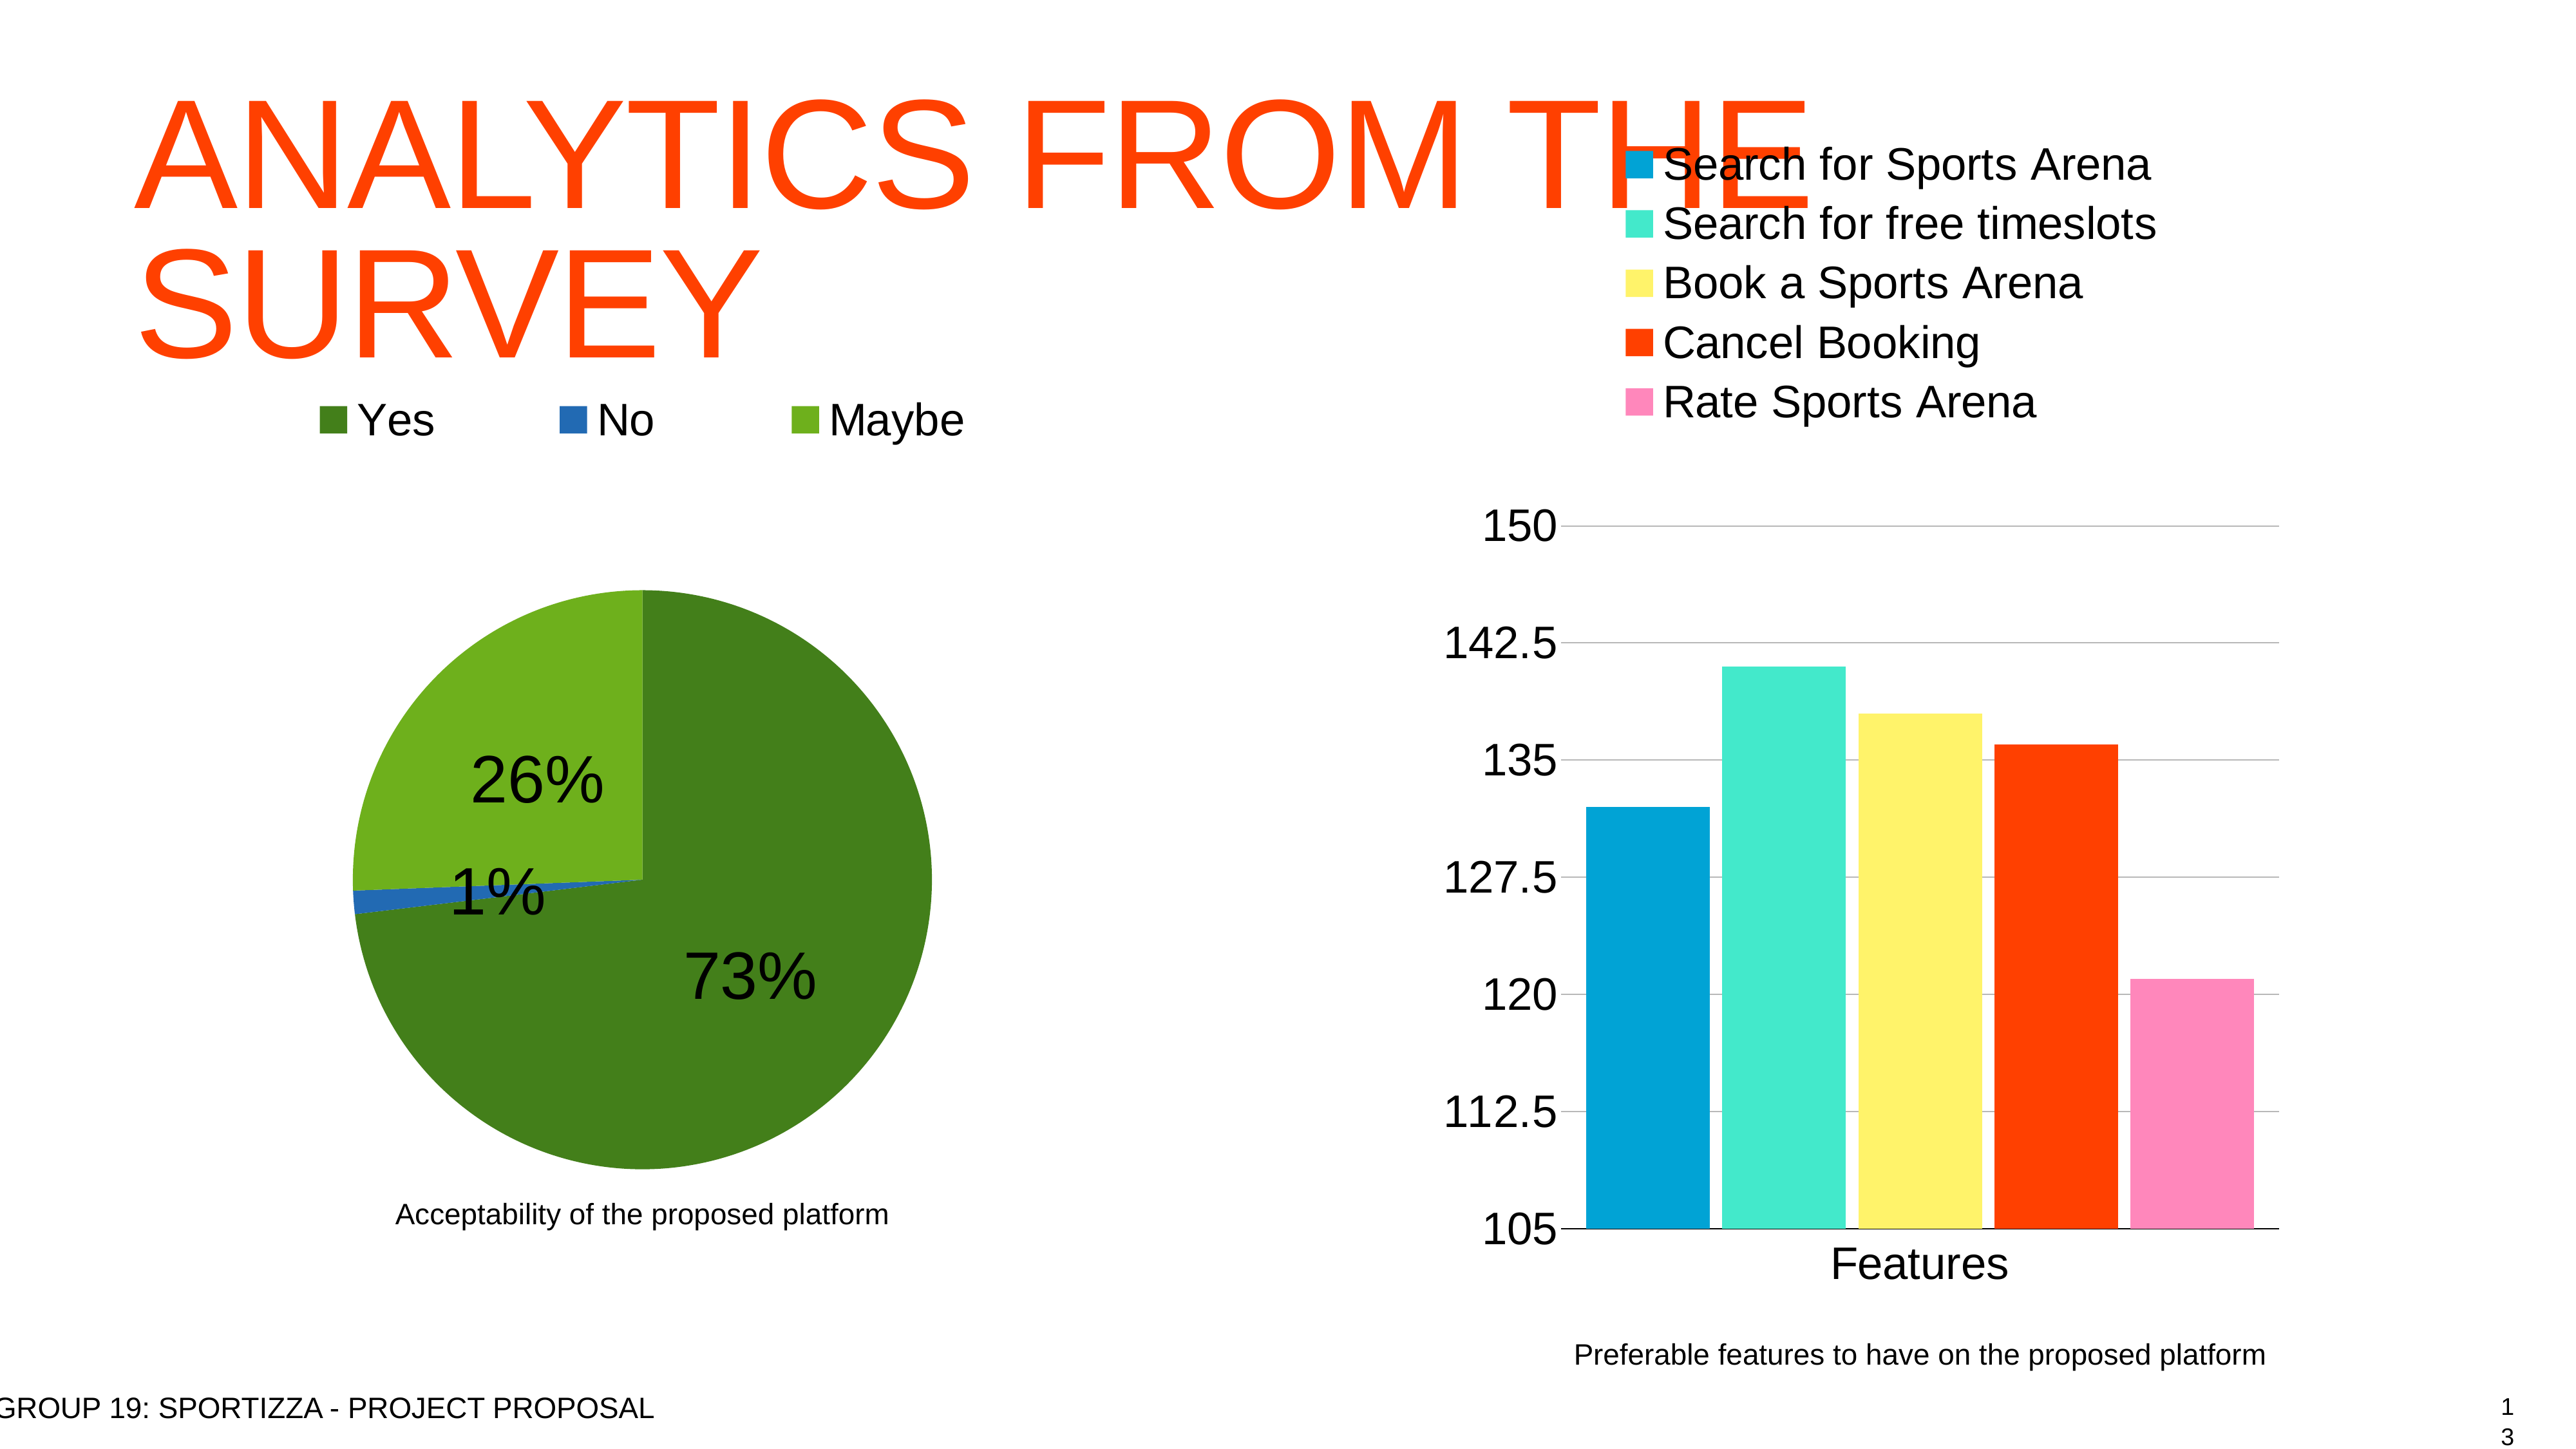

# Analytics from the survey

### Chart

| Category | Search for Sports Arena | Search for free timeslots | Book a Sports Arena | Cancel Booking | Rate Sports Arena |
|---|---|---|---|---|---|
| Features | 132.0 | 141.0 | 138.0 | 136.0 | 121.0 |
Preferable features to have on the proposed platform

### Chart

| Category | Region 1 |
|---|---|
| Yes | 73.1 |
| No  | 1.3 |
| Maybe | 25.6 |
Acceptability of the proposed platform
13
GROUP 19: SPORTIZZA - PROJECT PROPOSAL